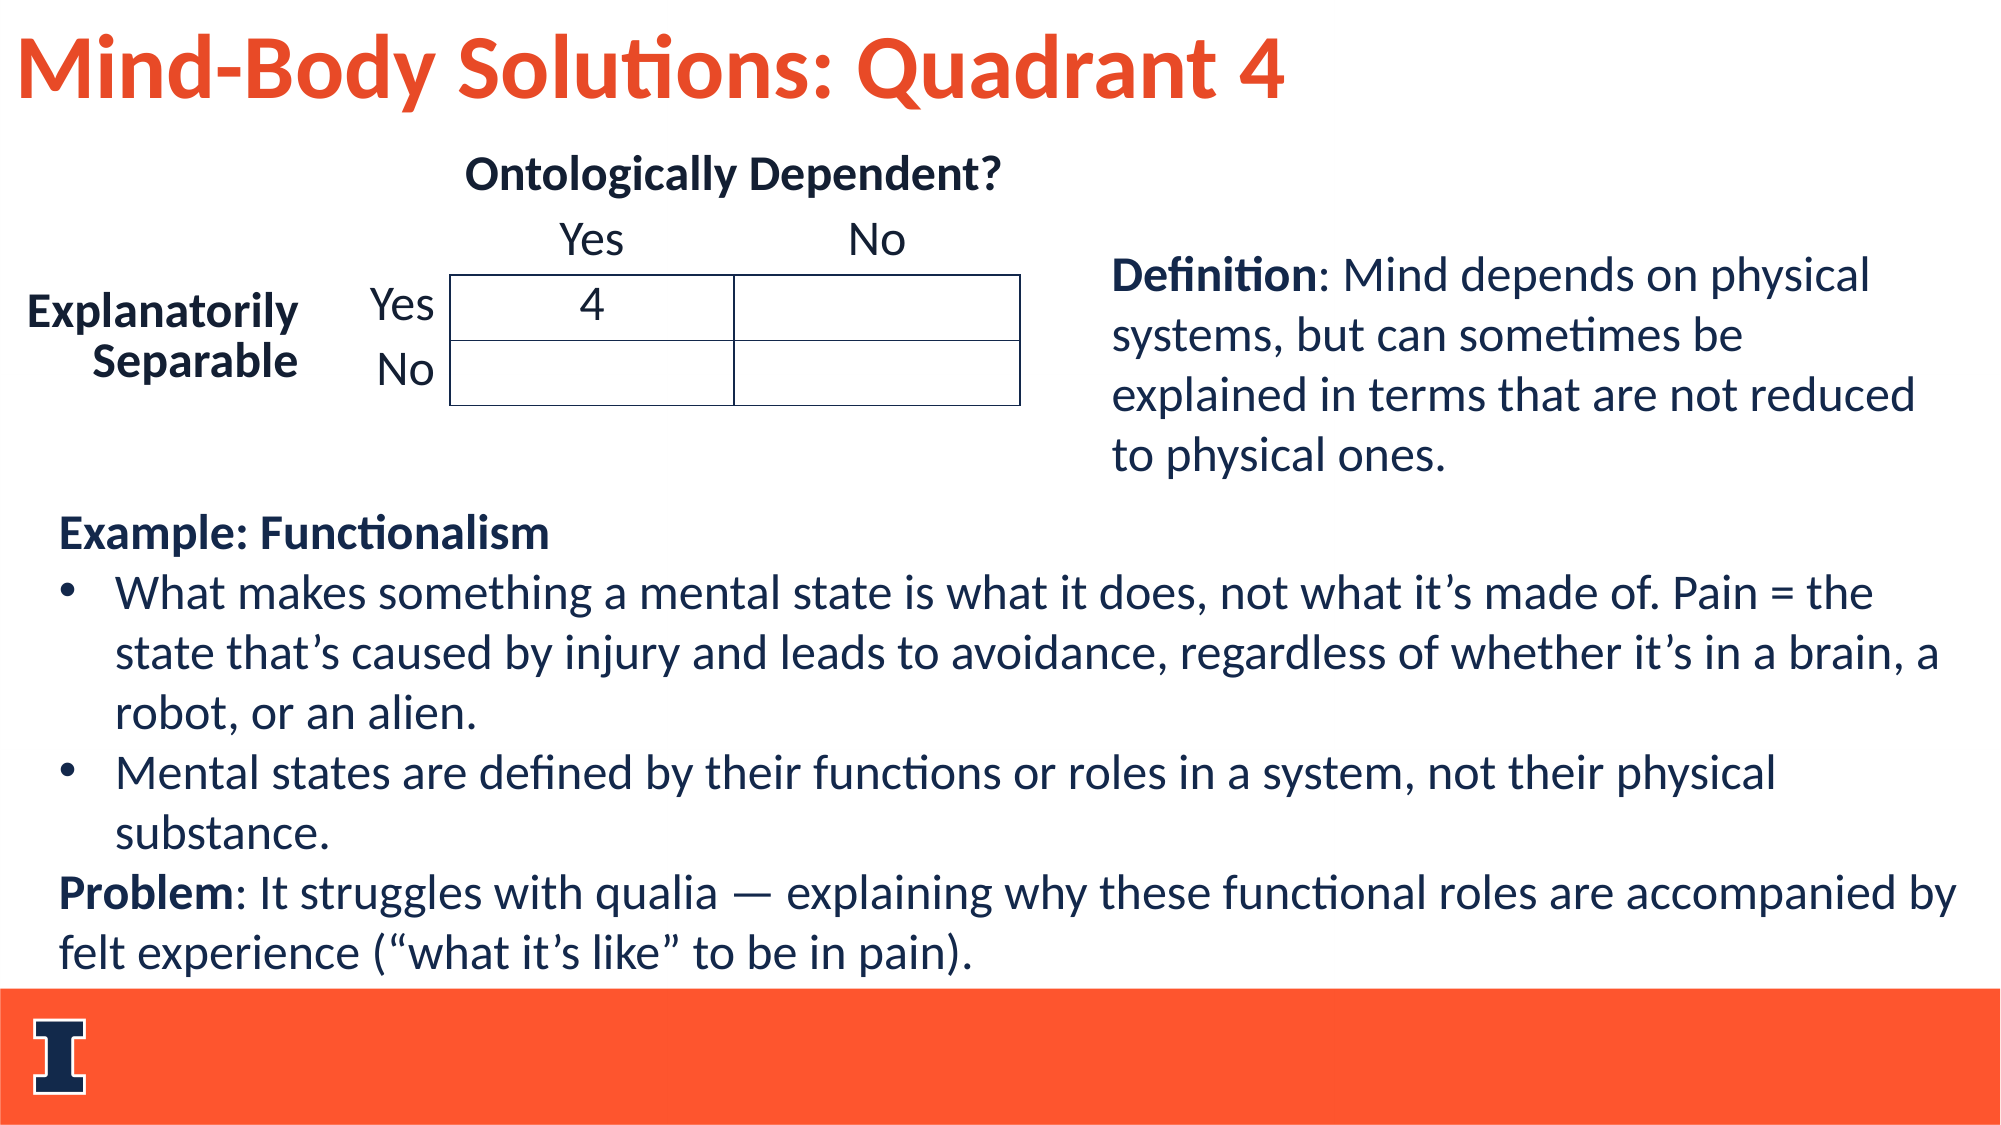

Mind-Body Solutions: Quadrant 4
|  |  | Ontologically Dependent? |  |
| --- | --- | --- | --- |
|  |  | Yes | No |
| Explanatorily Separable | Yes | 4 |  |
|  | No |  |  |
Definition: Mind depends on physical systems, but can sometimes be explained in terms that are not reduced to physical ones.
Example: Functionalism
What makes something a mental state is what it does, not what it’s made of. Pain = the state that’s caused by injury and leads to avoidance, regardless of whether it’s in a brain, a robot, or an alien.
Mental states are defined by their functions or roles in a system, not their physical substance.
Problem: It struggles with qualia — explaining why these functional roles are accompanied by felt experience (“what it’s like” to be in pain).